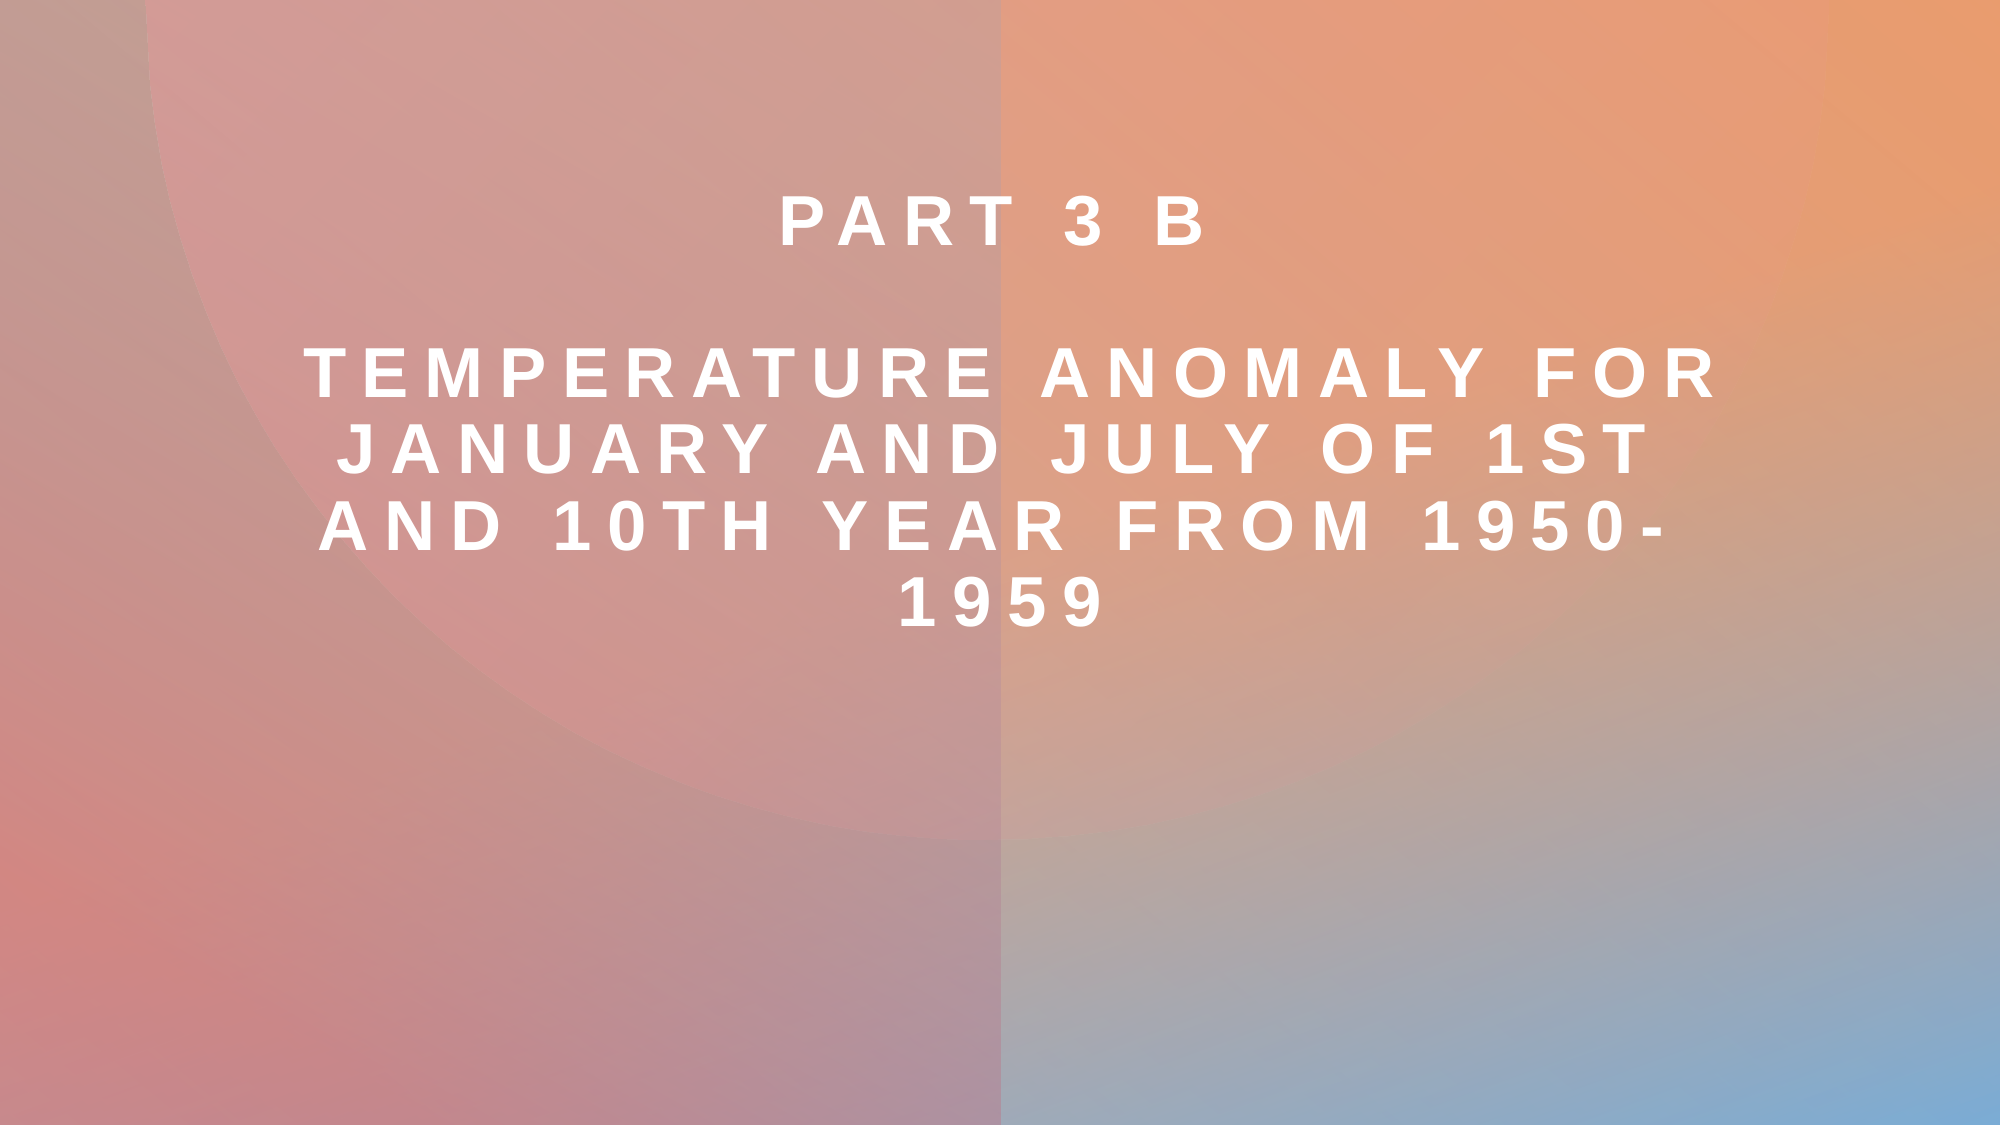

# Part 3 b Temperature anomaly for January and July of 1st and 10th year from 1950-1959